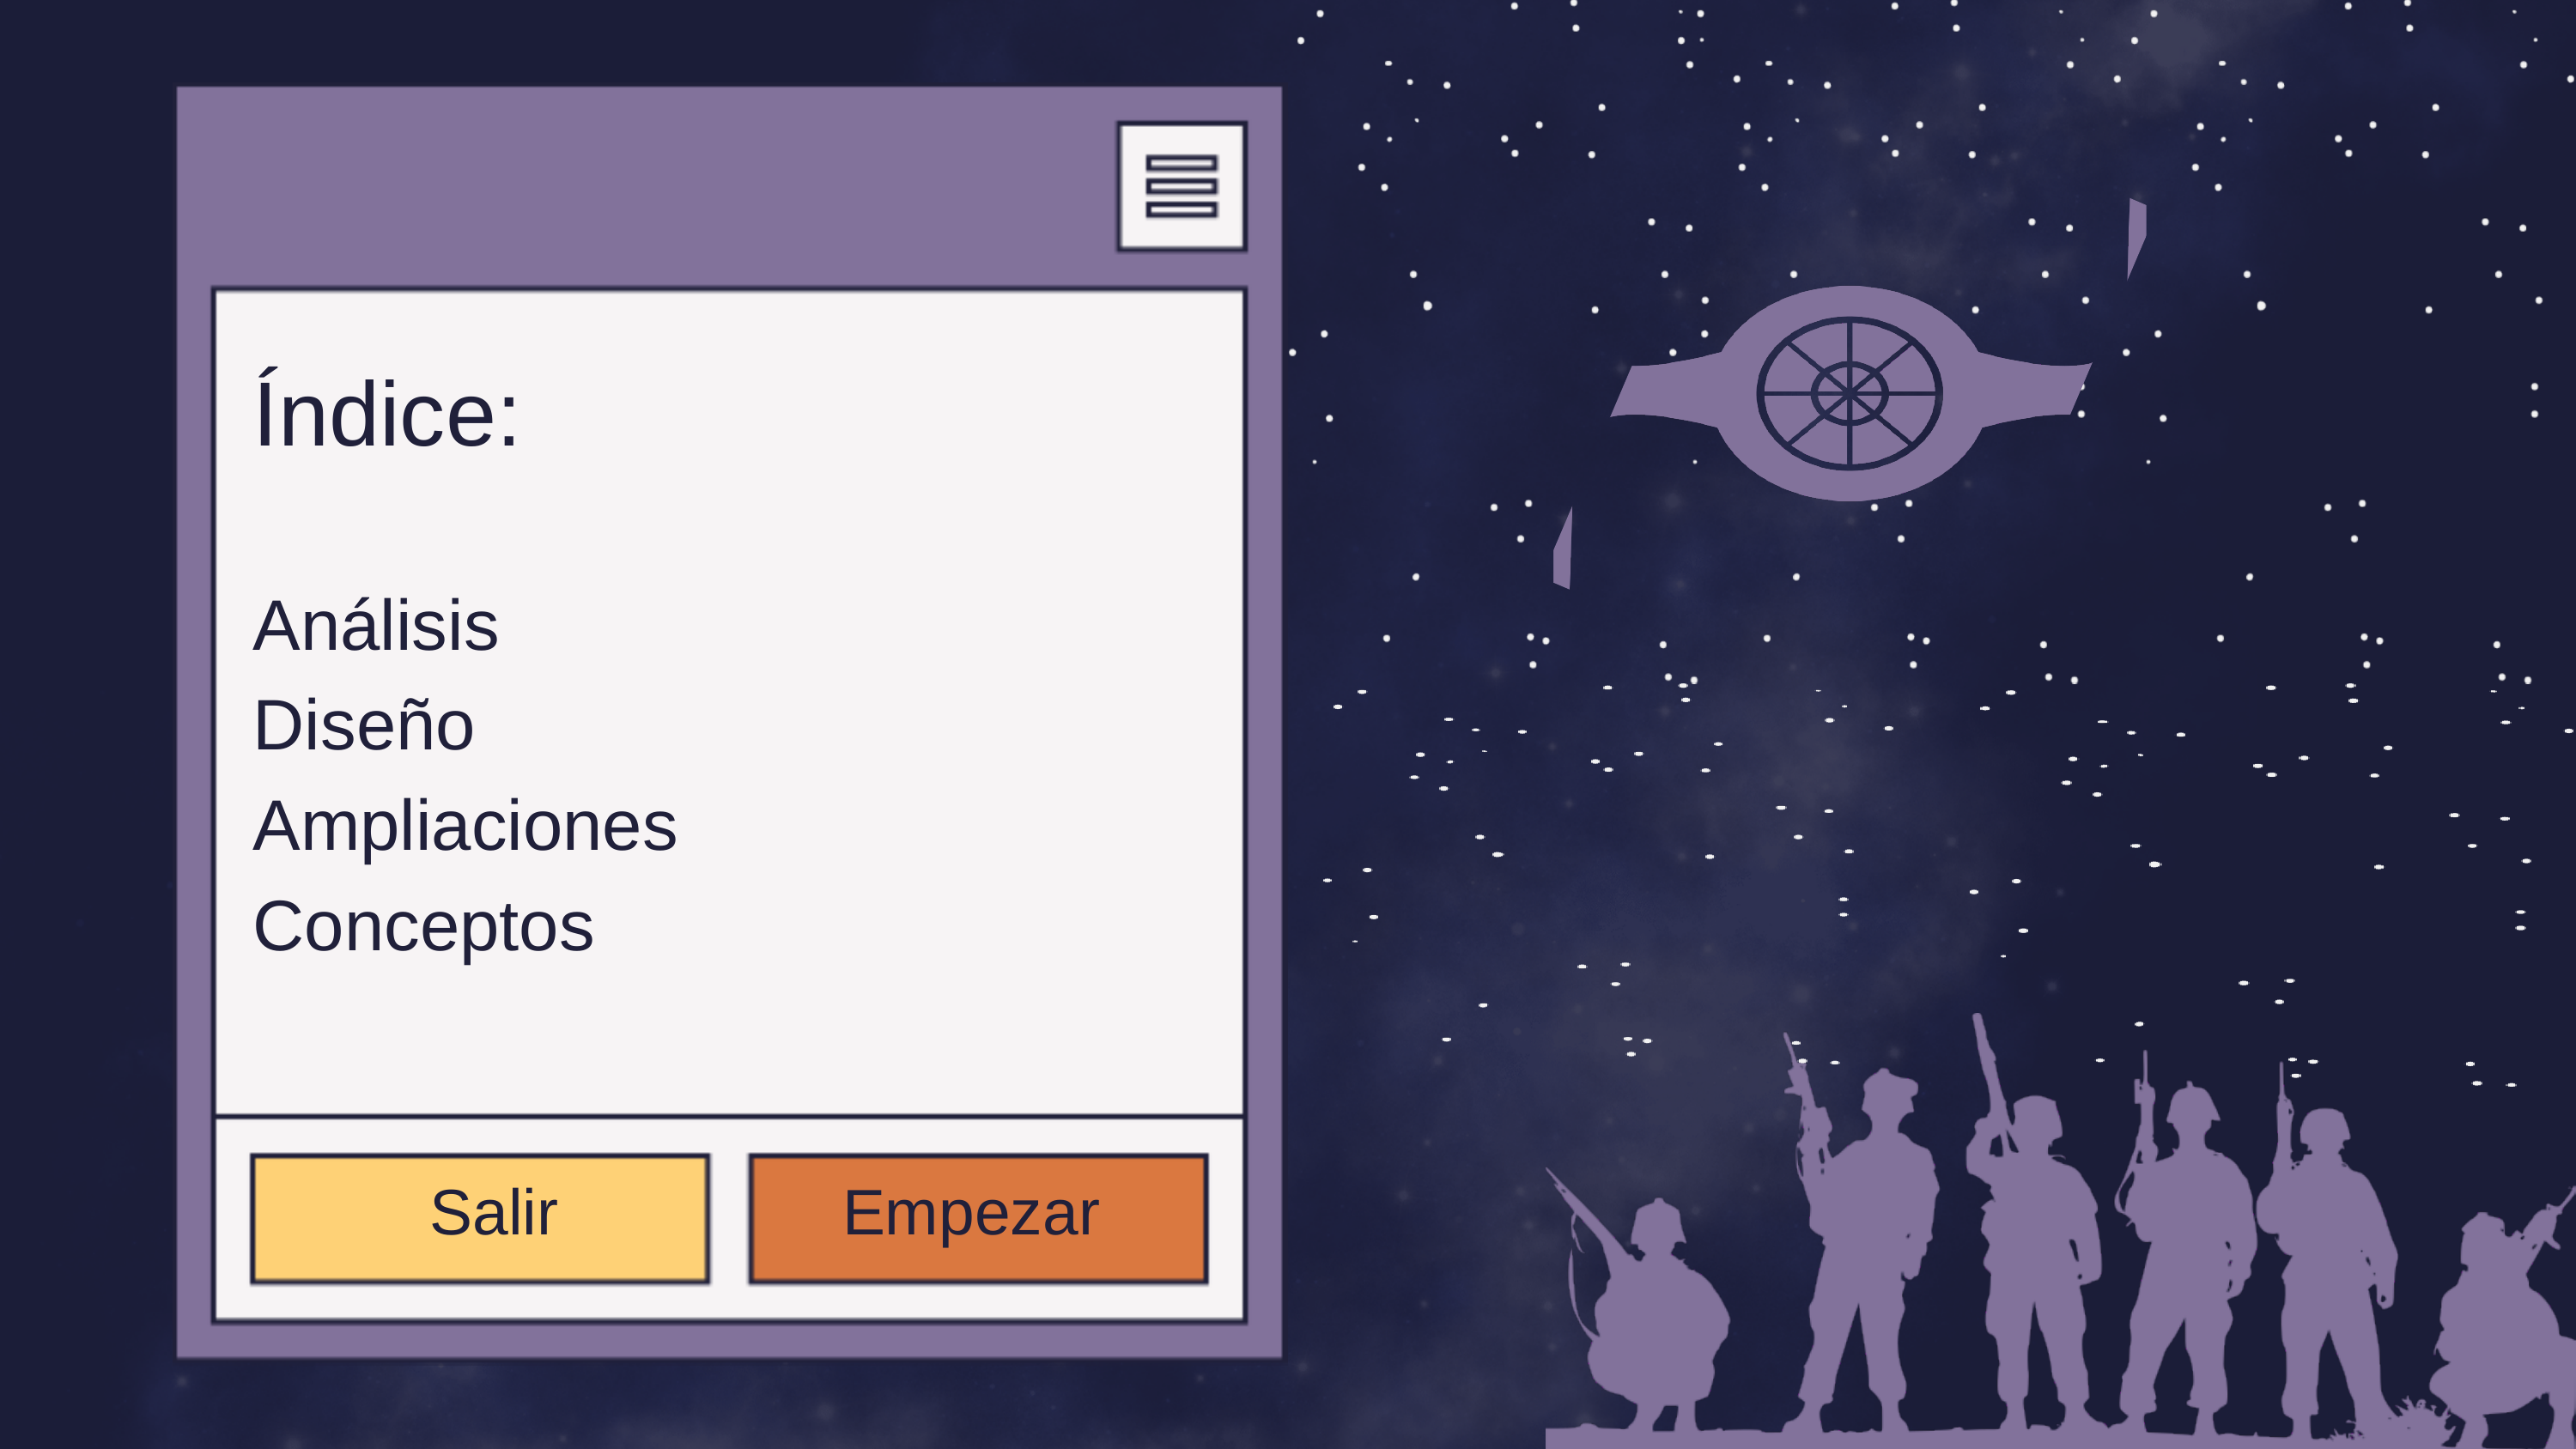

Índice:

Análisis
Diseño
Ampliaciones
Conceptos

Salir
Empezar